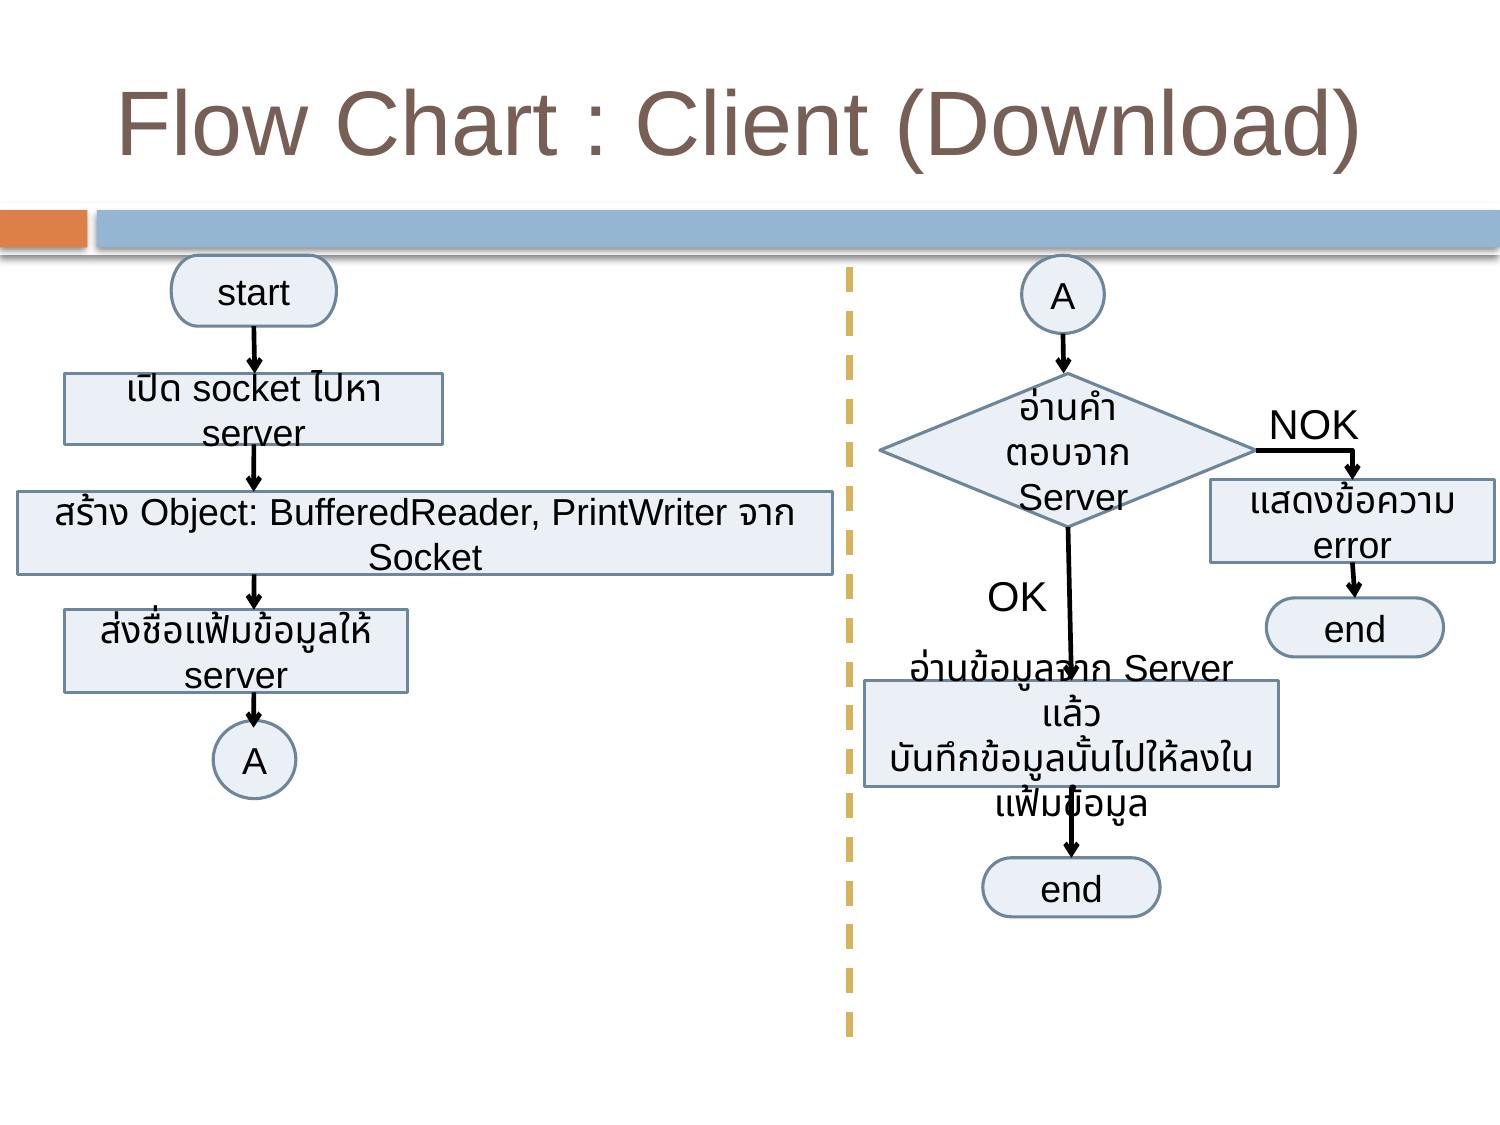

# Flow Chart : Client (Download)
start
A
เปิด socket ไปหา server
อ่านคำตอบจาก Server
NOK
แสดงข้อความ error
สร้าง Object: BufferedReader, PrintWriter จาก Socket
OK
end
ส่งชื่อแฟ้มข้อมูลให้ server
อ่านข้อมูลจาก Server แล้ว
บันทึกข้อมูลนั้นไปให้ลงในแฟ้มข้อมูล
A
end